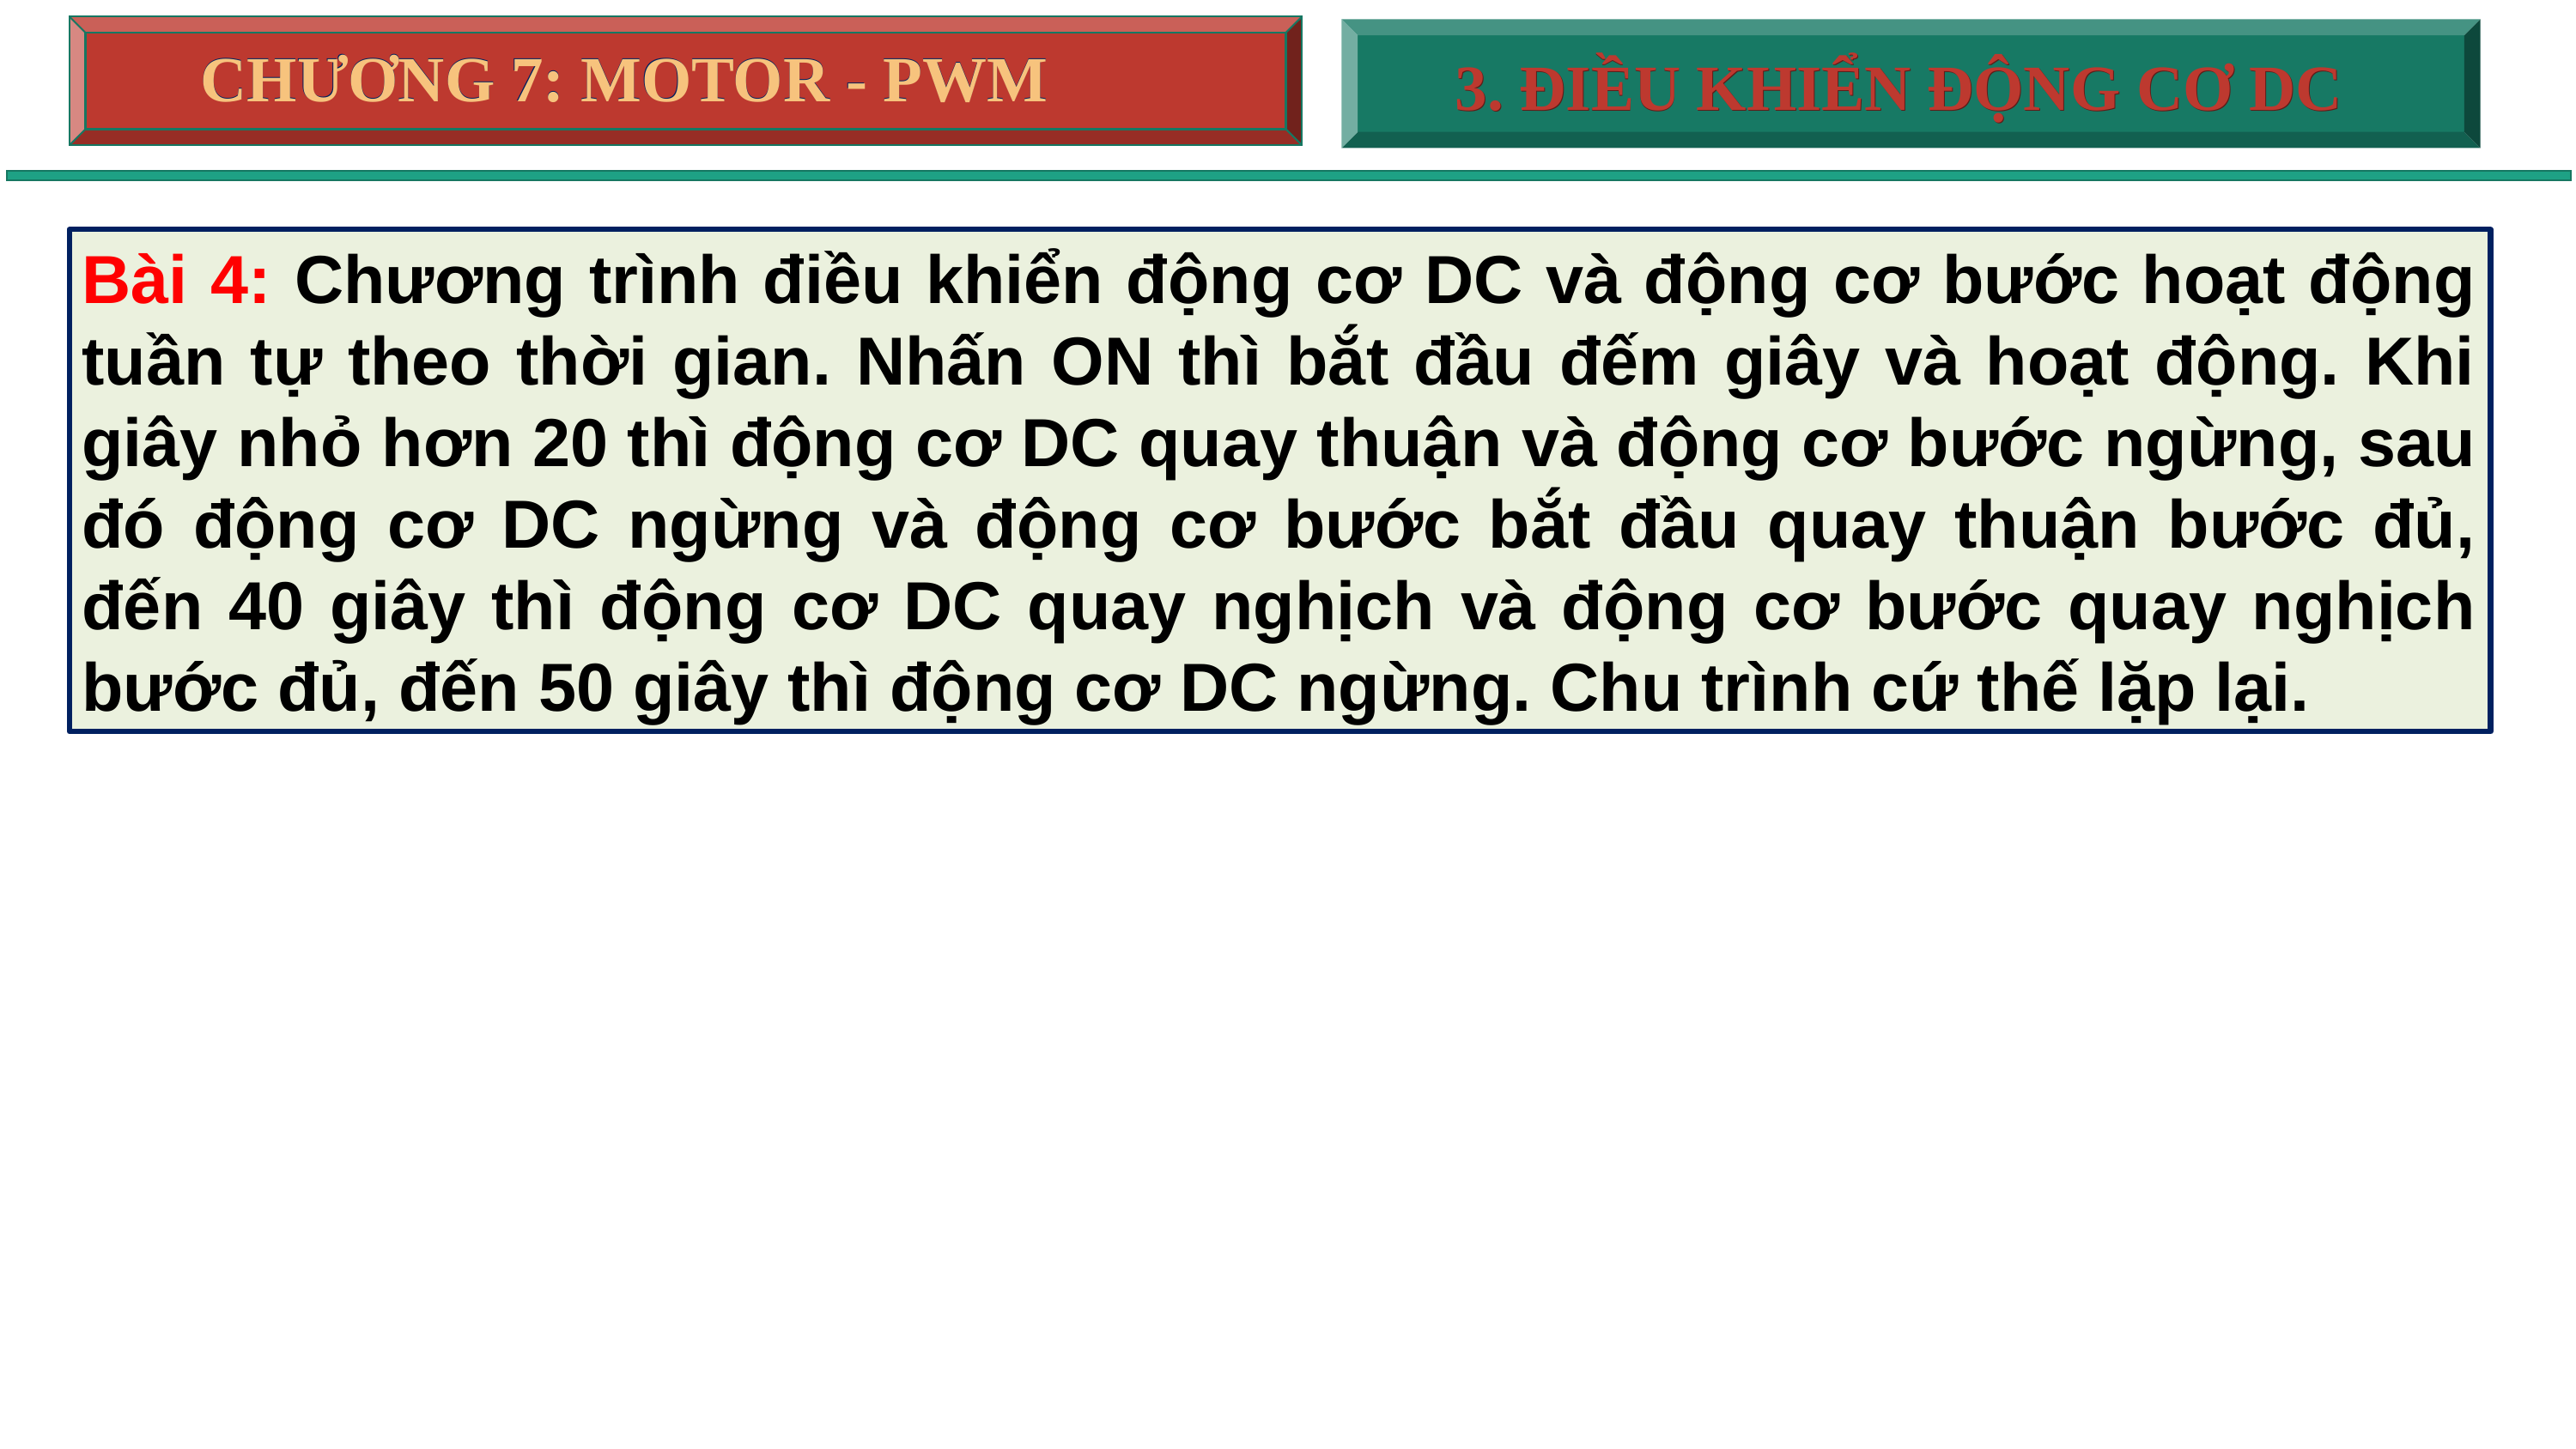

CHƯƠNG 7: MOTOR - PWM
CHƯƠNG 7: MOTOR - PWM

3. ĐIỀU KHIỂN ĐỘNG CƠ DC
3. ĐIỀU KHIỂN ĐỘNG CƠ DC

Bài 4: Chương trình điều khiển động cơ DC và động cơ bước hoạt động tuần tự theo thời gian. Nhấn ON thì bắt đầu đếm giây và hoạt động. Khi giây nhỏ hơn 20 thì động cơ DC quay thuận và động cơ bước ngừng, sau đó động cơ DC ngừng và động cơ bước bắt đầu quay thuận bước đủ, đến 40 giây thì động cơ DC quay nghịch và động cơ bước quay nghịch bước đủ, đến 50 giây thì động cơ DC ngừng. Chu trình cứ thế lặp lại.